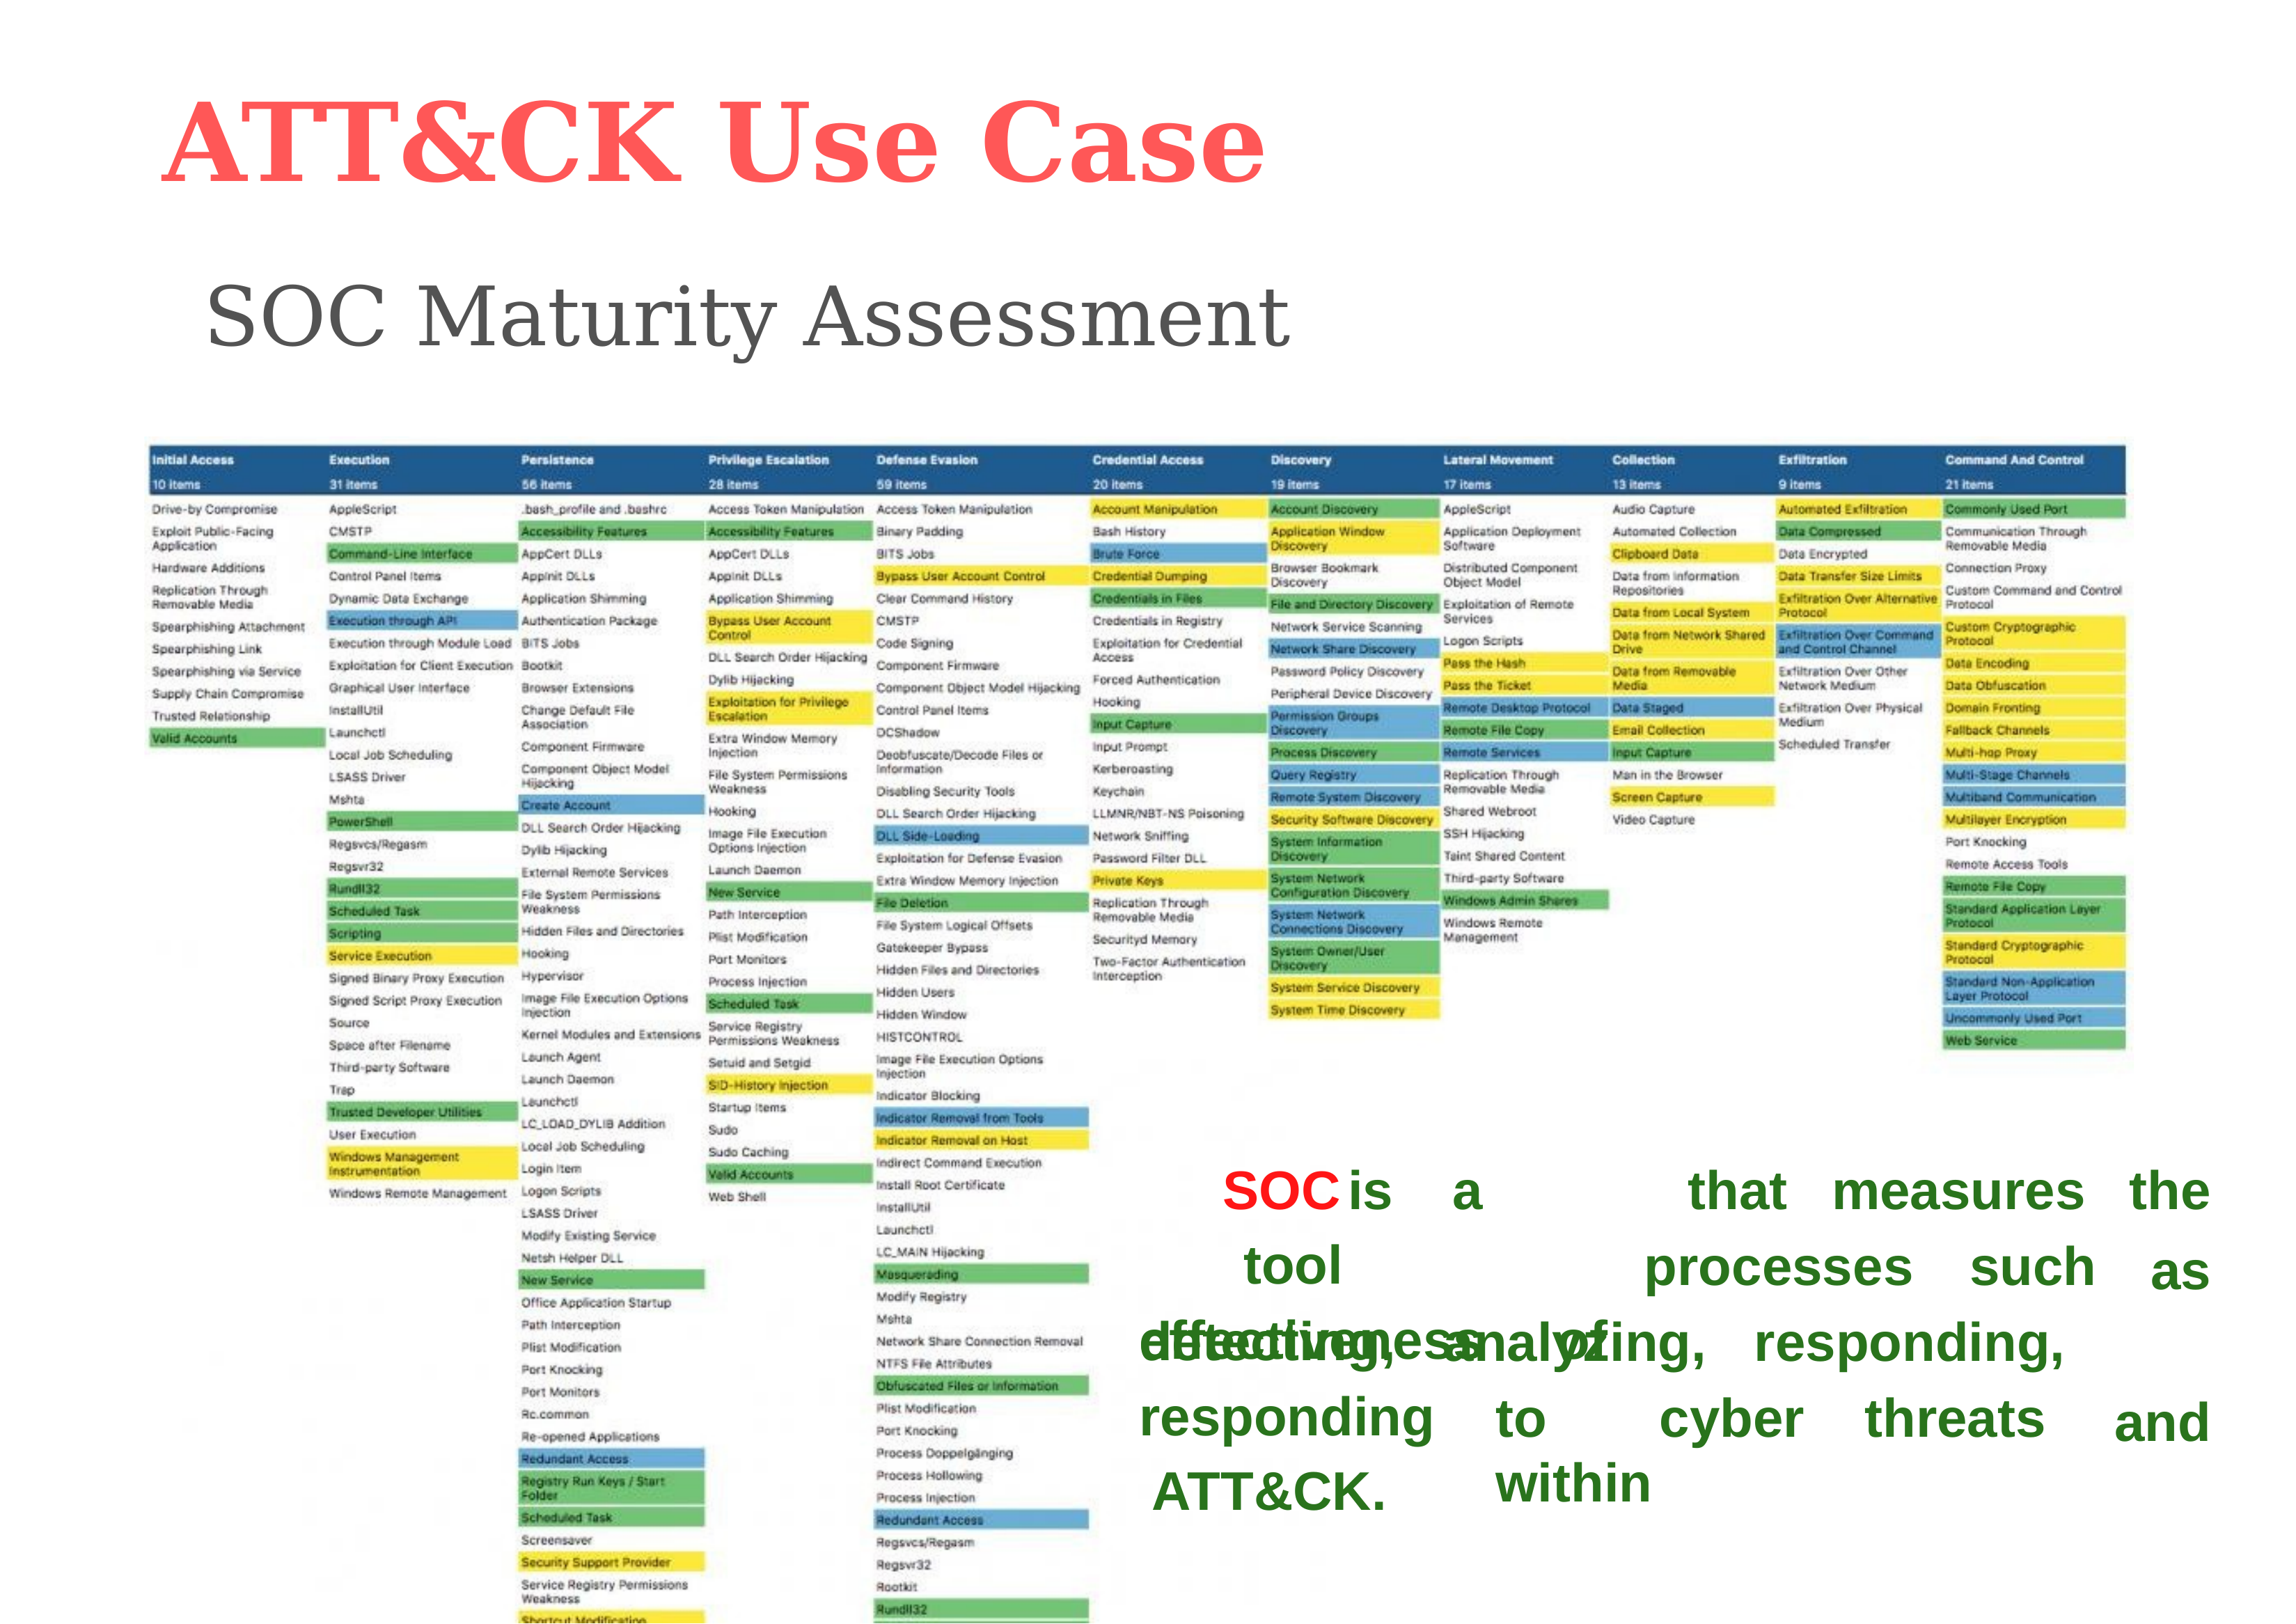

# ATT&CK Use Case
SOC Maturity Assessment

SOC	is	a		tool  effectiveness	of
measures	the
as  and
that
processes	such
detecting,  responding  ATT&CK.
analyzing,
to	cyber	threats	within
responding,